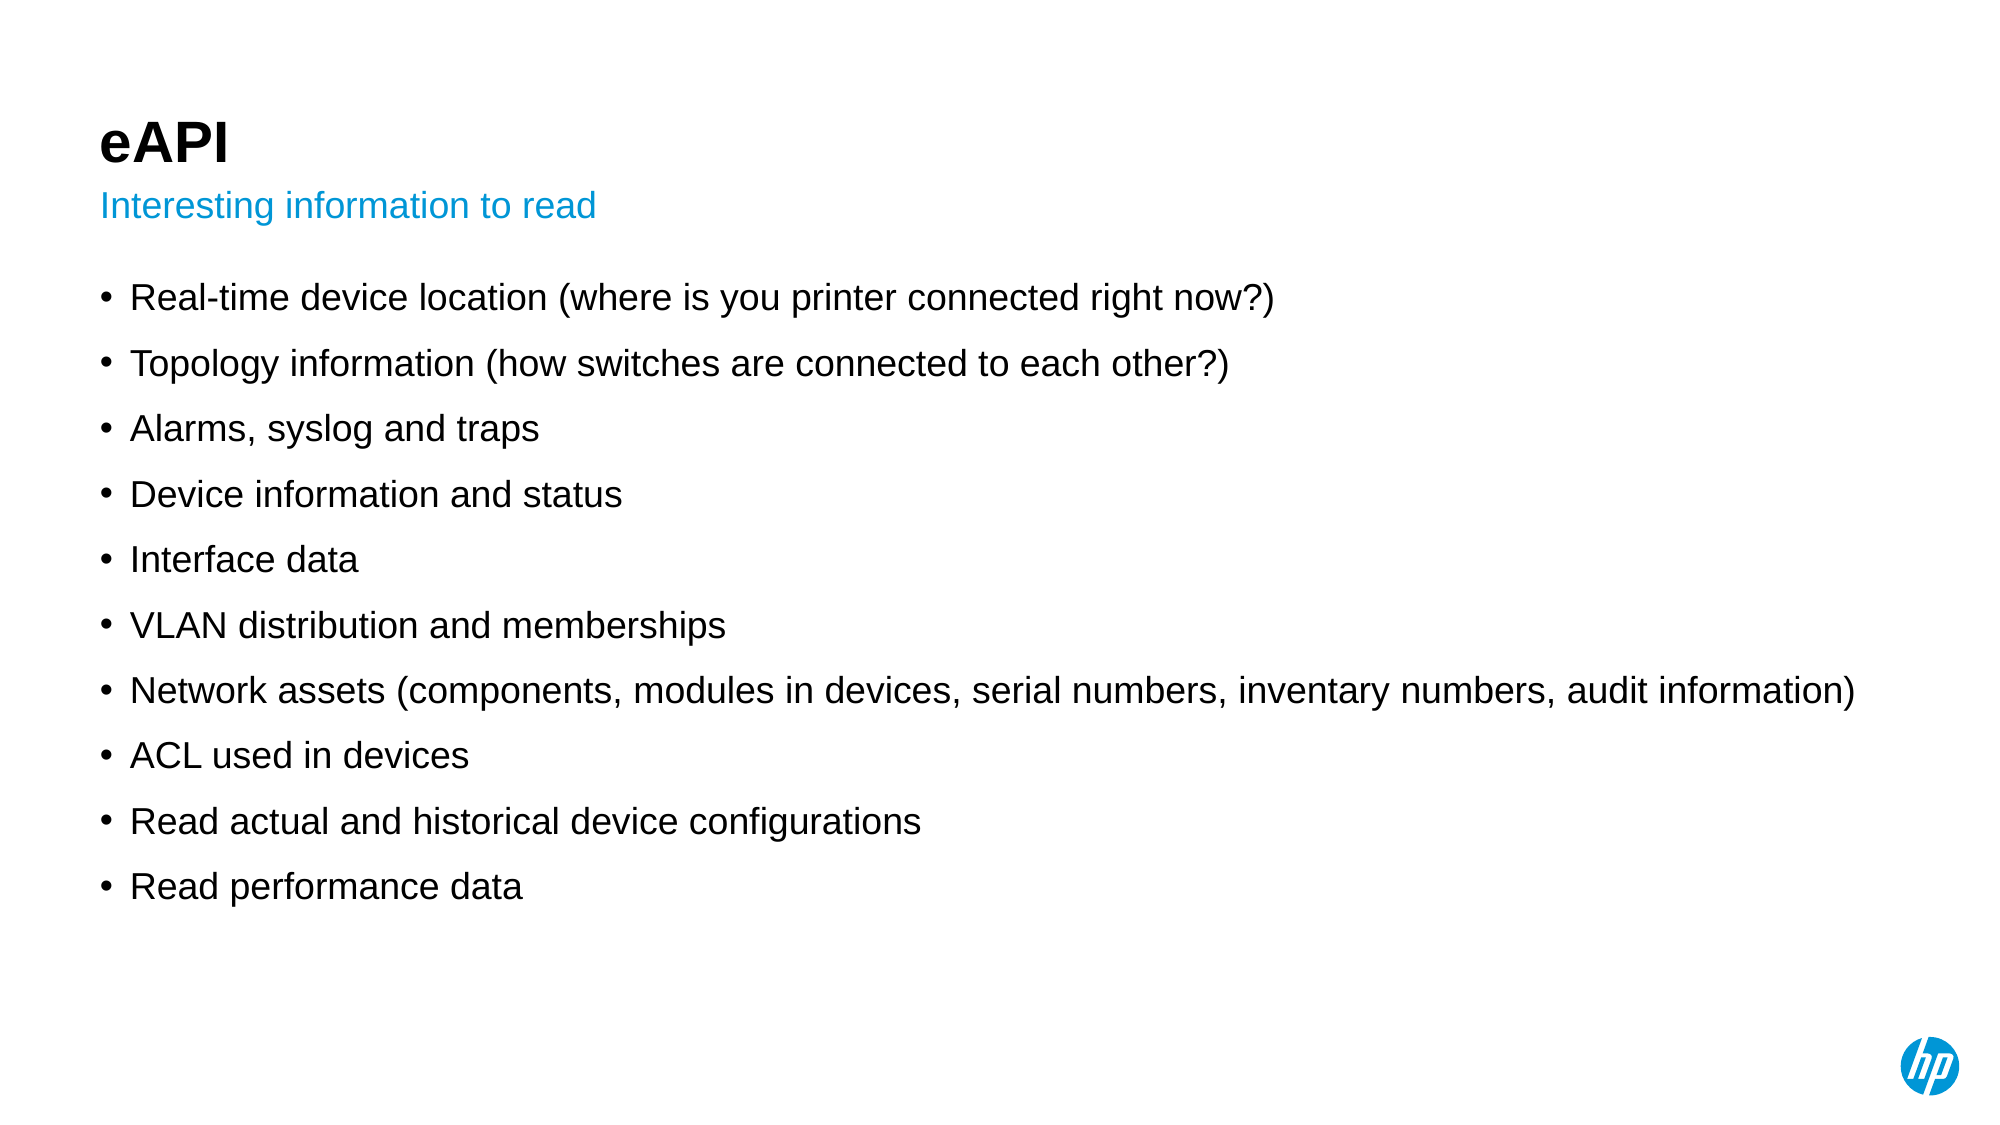

# eAPI
Interesting information to read
Real-time device location (where is you printer connected right now?)
Topology information (how switches are connected to each other?)
Alarms, syslog and traps
Device information and status
Interface data
VLAN distribution and memberships
Network assets (components, modules in devices, serial numbers, inventary numbers, audit information)
ACL used in devices
Read actual and historical device configurations
Read performance data